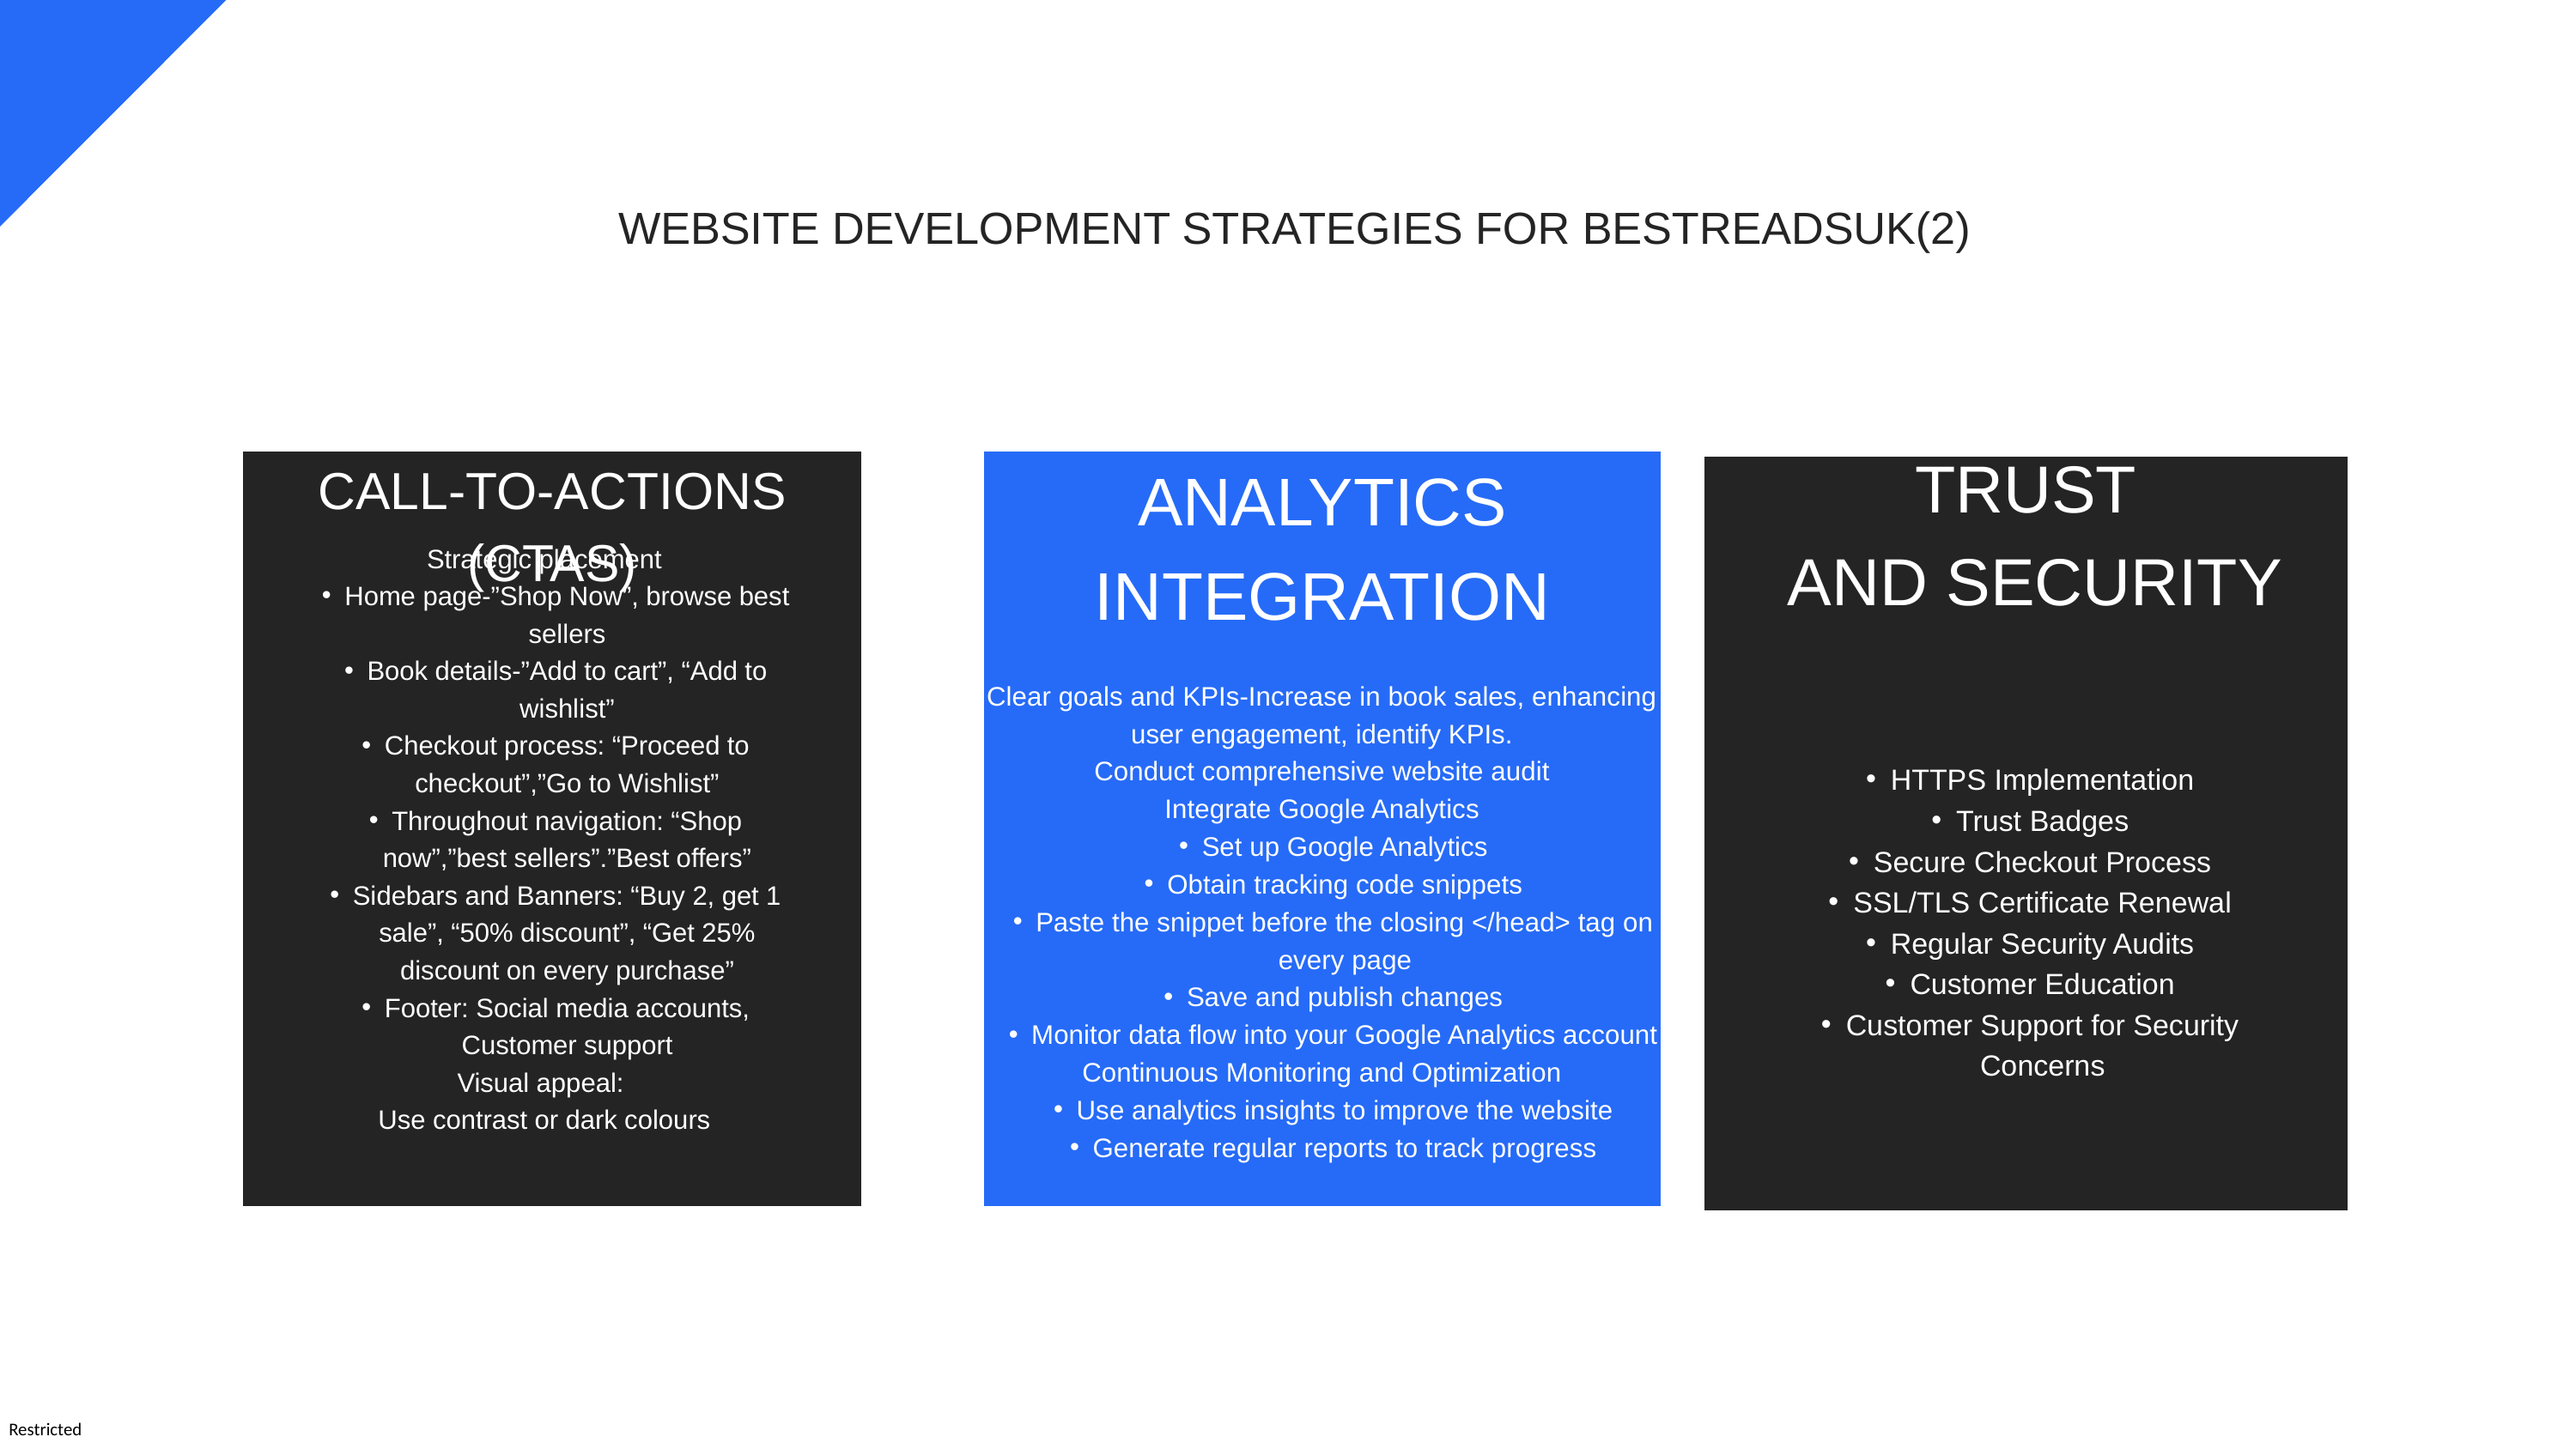

WEBSITE DEVELOPMENT STRATEGIES FOR BESTREADSUK(2)

TRUST
 AND SECURITY
ANALYTICS INTEGRATION
CALL-TO-ACTIONS (CTAS)

Strategic placement
Home page-”Shop Now”, browse best sellers
Book details-”Add to cart”, “Add to wishlist”
Checkout process: “Proceed to checkout”,”Go to Wishlist”
Throughout navigation: “Shop now”,”best sellers”.”Best offers”
Sidebars and Banners: “Buy 2, get 1 sale”, “50% discount”, “Get 25% discount on every purchase”
Footer: Social media accounts, Customer support
Visual appeal:
Use contrast or dark colours

HTTPS Implementation
Trust Badges
Secure Checkout Process
SSL/TLS Certificate Renewal
Regular Security Audits
Customer Education
Customer Support for Security Concerns

Clear goals and KPIs-Increase in book sales, enhancing user engagement, identify KPIs.
Conduct comprehensive website audit
Integrate Google Analytics
Set up Google Analytics
Obtain tracking code snippets
Paste the snippet before the closing </head> tag on every page
Save and publish changes
Monitor data flow into your Google Analytics account
Continuous Monitoring and Optimization
Use analytics insights to improve the website
Generate regular reports to track progress